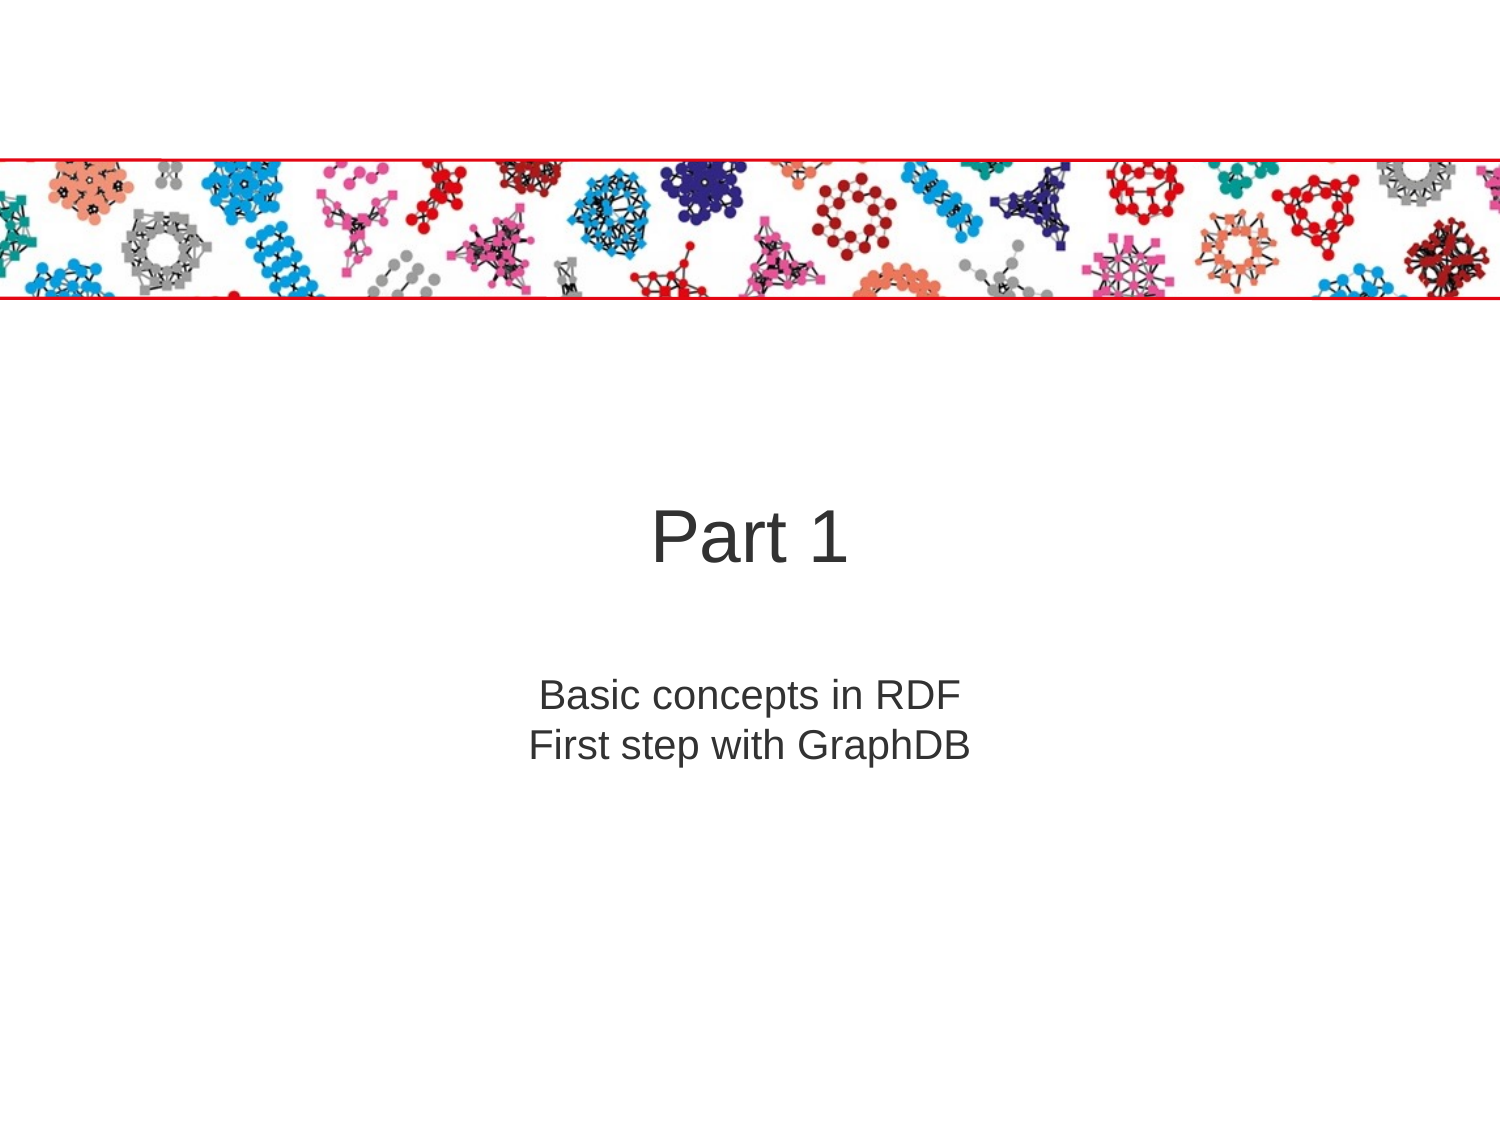

# Part 1 Basic concepts in RDF First step with GraphDB